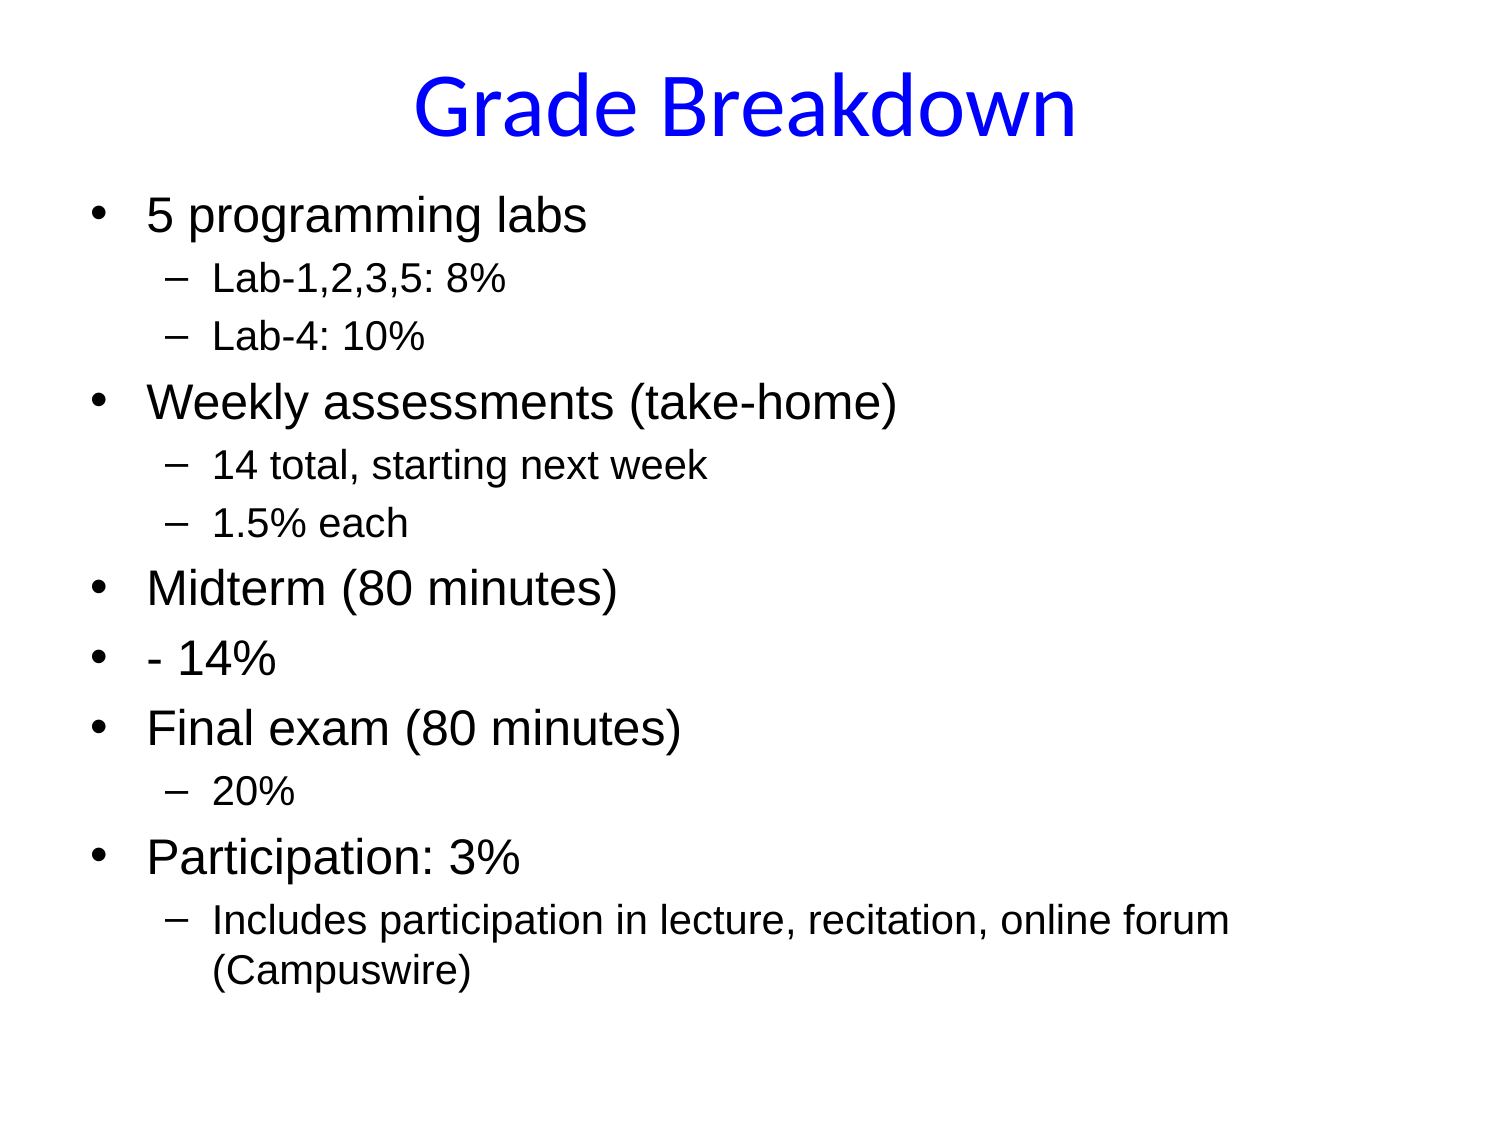

# Grade Breakdown
5 programming labs
Lab-1,2,3,5: 8%
Lab-4: 10%
Weekly assessments (take-home)
14 total, starting next week
1.5% each
Midterm (80 minutes)
- 14%
Final exam (80 minutes)
20%
Participation: 3%
Includes participation in lecture, recitation, online forum (Campuswire)